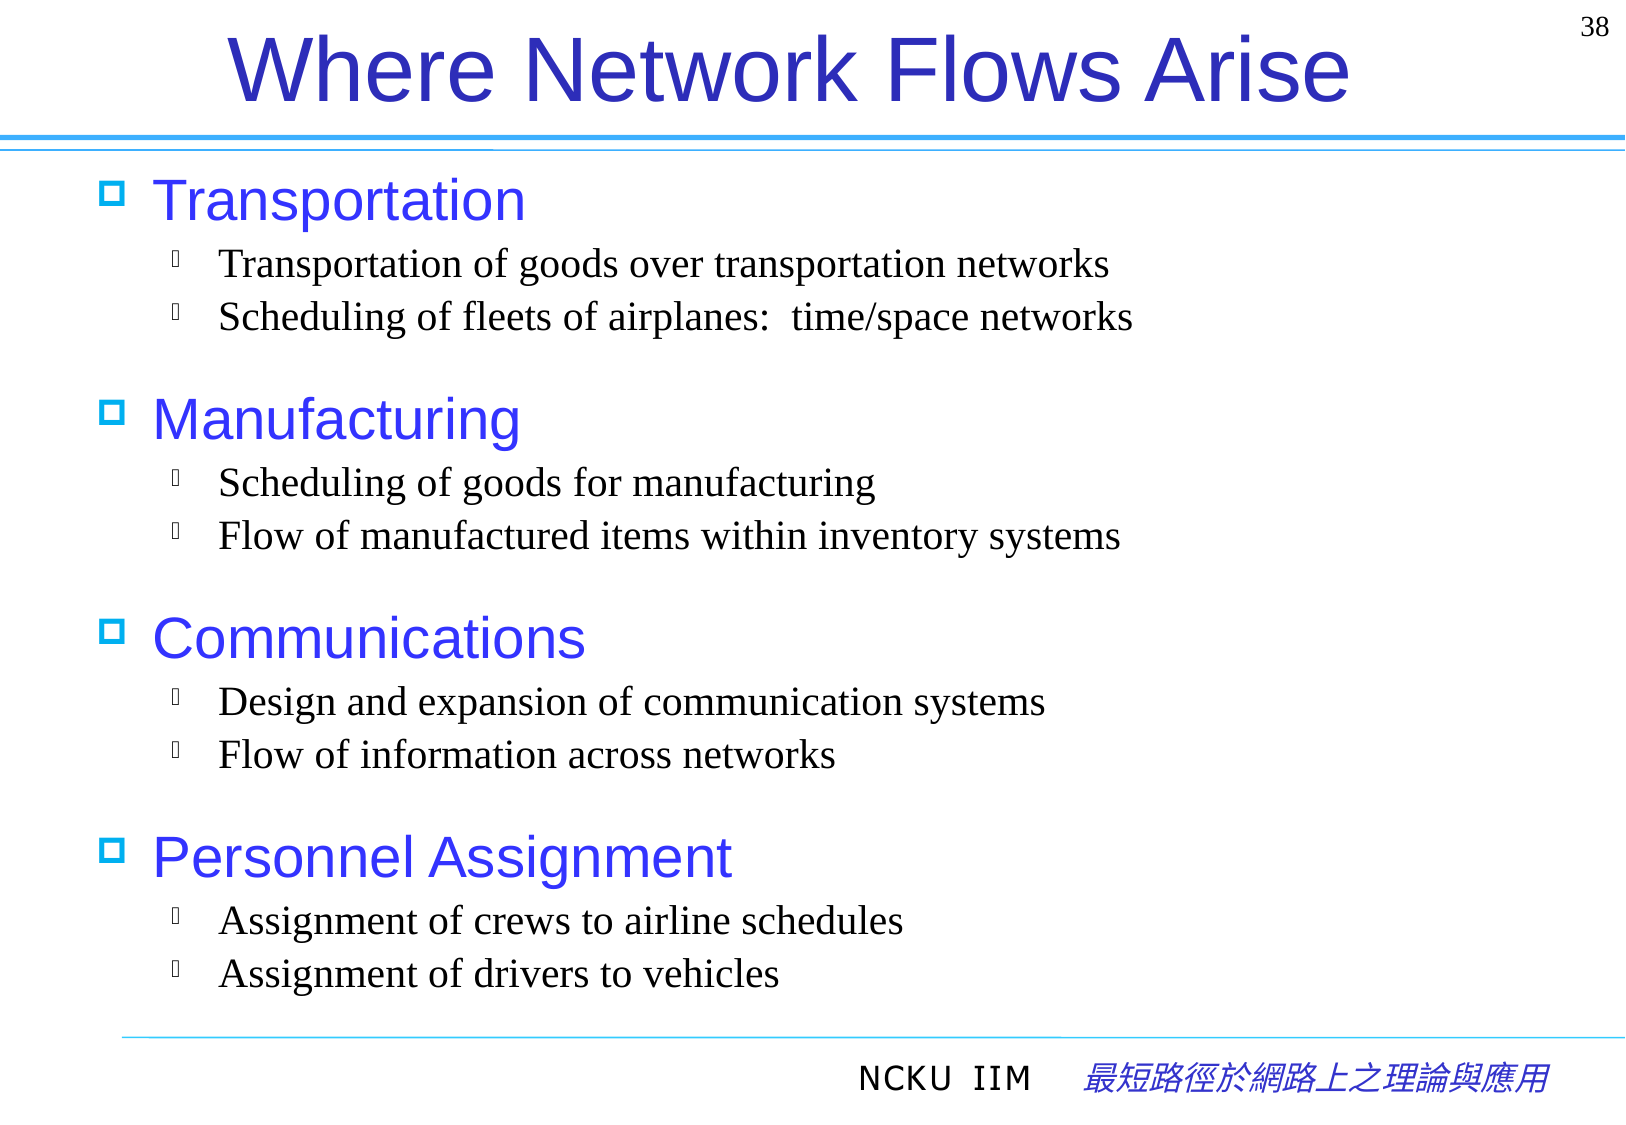

38
# Where Network Flows Arise
Transportation
Transportation of goods over transportation networks
Scheduling of fleets of airplanes:  time/space networks

Manufacturing
Scheduling of goods for manufacturing
Flow of manufactured items within inventory systems

Communications
Design and expansion of communication systems
Flow of information across networks

Personnel Assignment
Assignment of crews to airline schedules
Assignment of drivers to vehicles